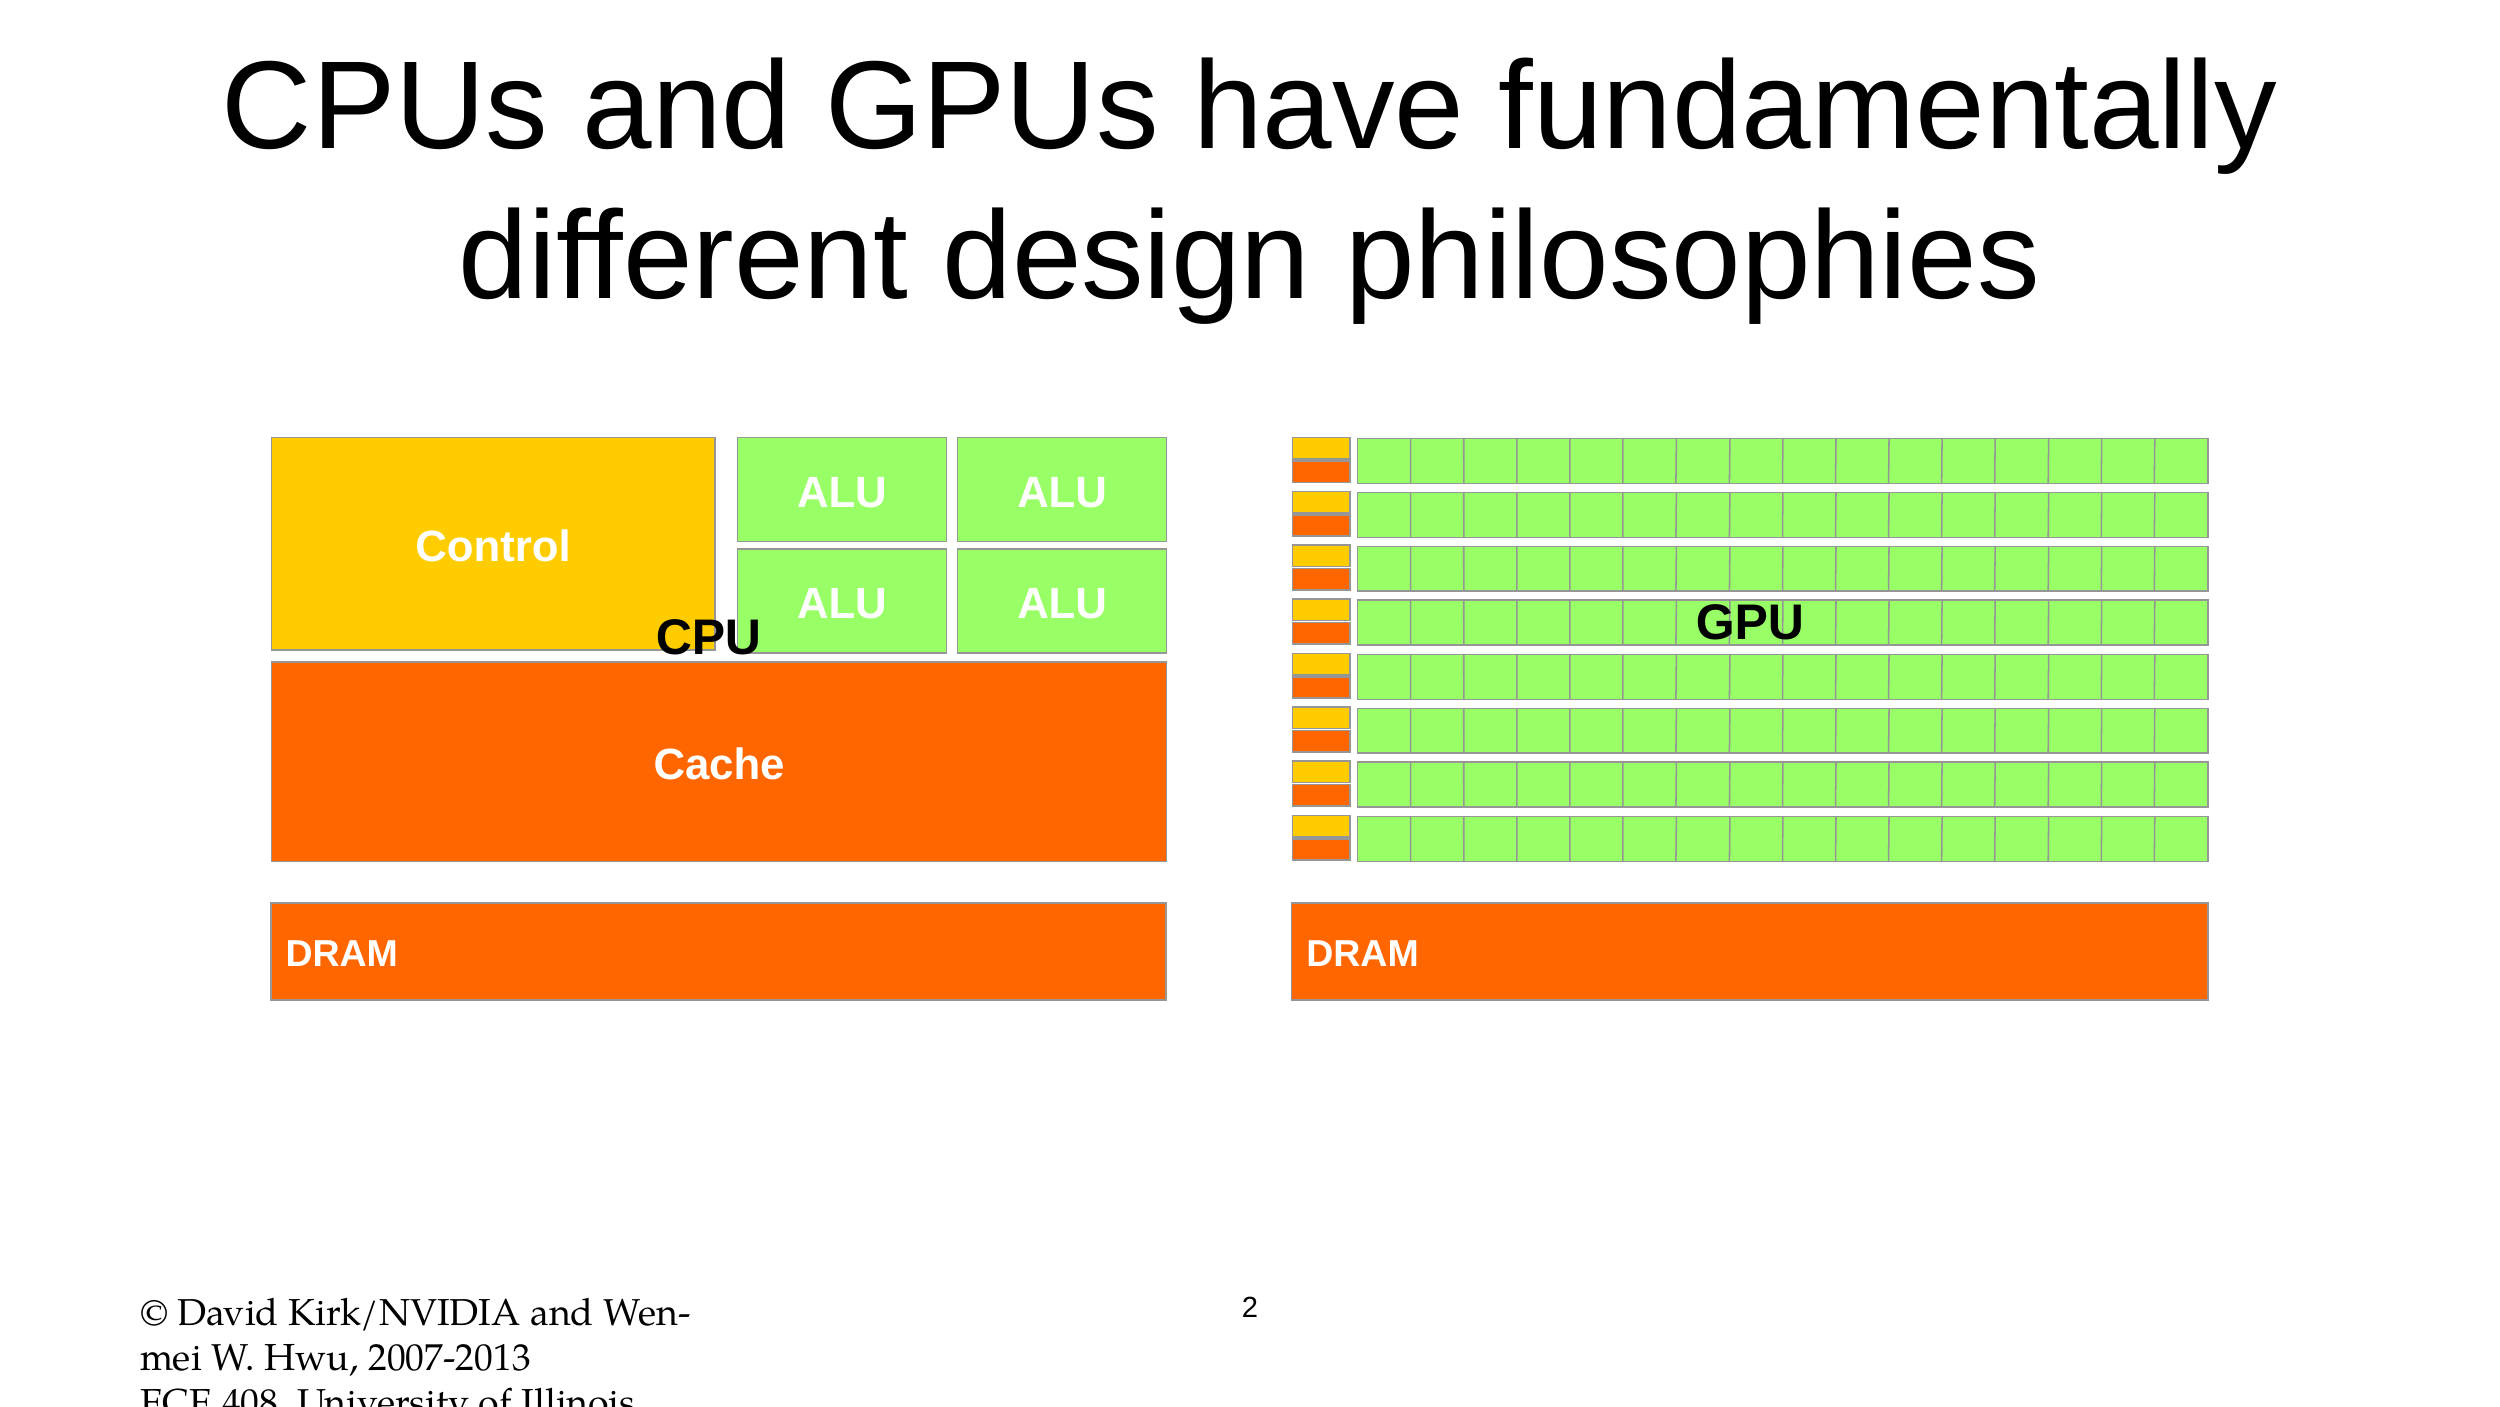

# CPUs and GPUs have fundamentally different design philosophies
Control
ALU
ALU
ALU
ALU
Cache
DRAM

DRAM
GPU
CPU
© David Kirk/NVIDIA and Wen-mei W. Hwu, 2007-2013
ECE 408, University of Illinois, Urbana-Champaign
2